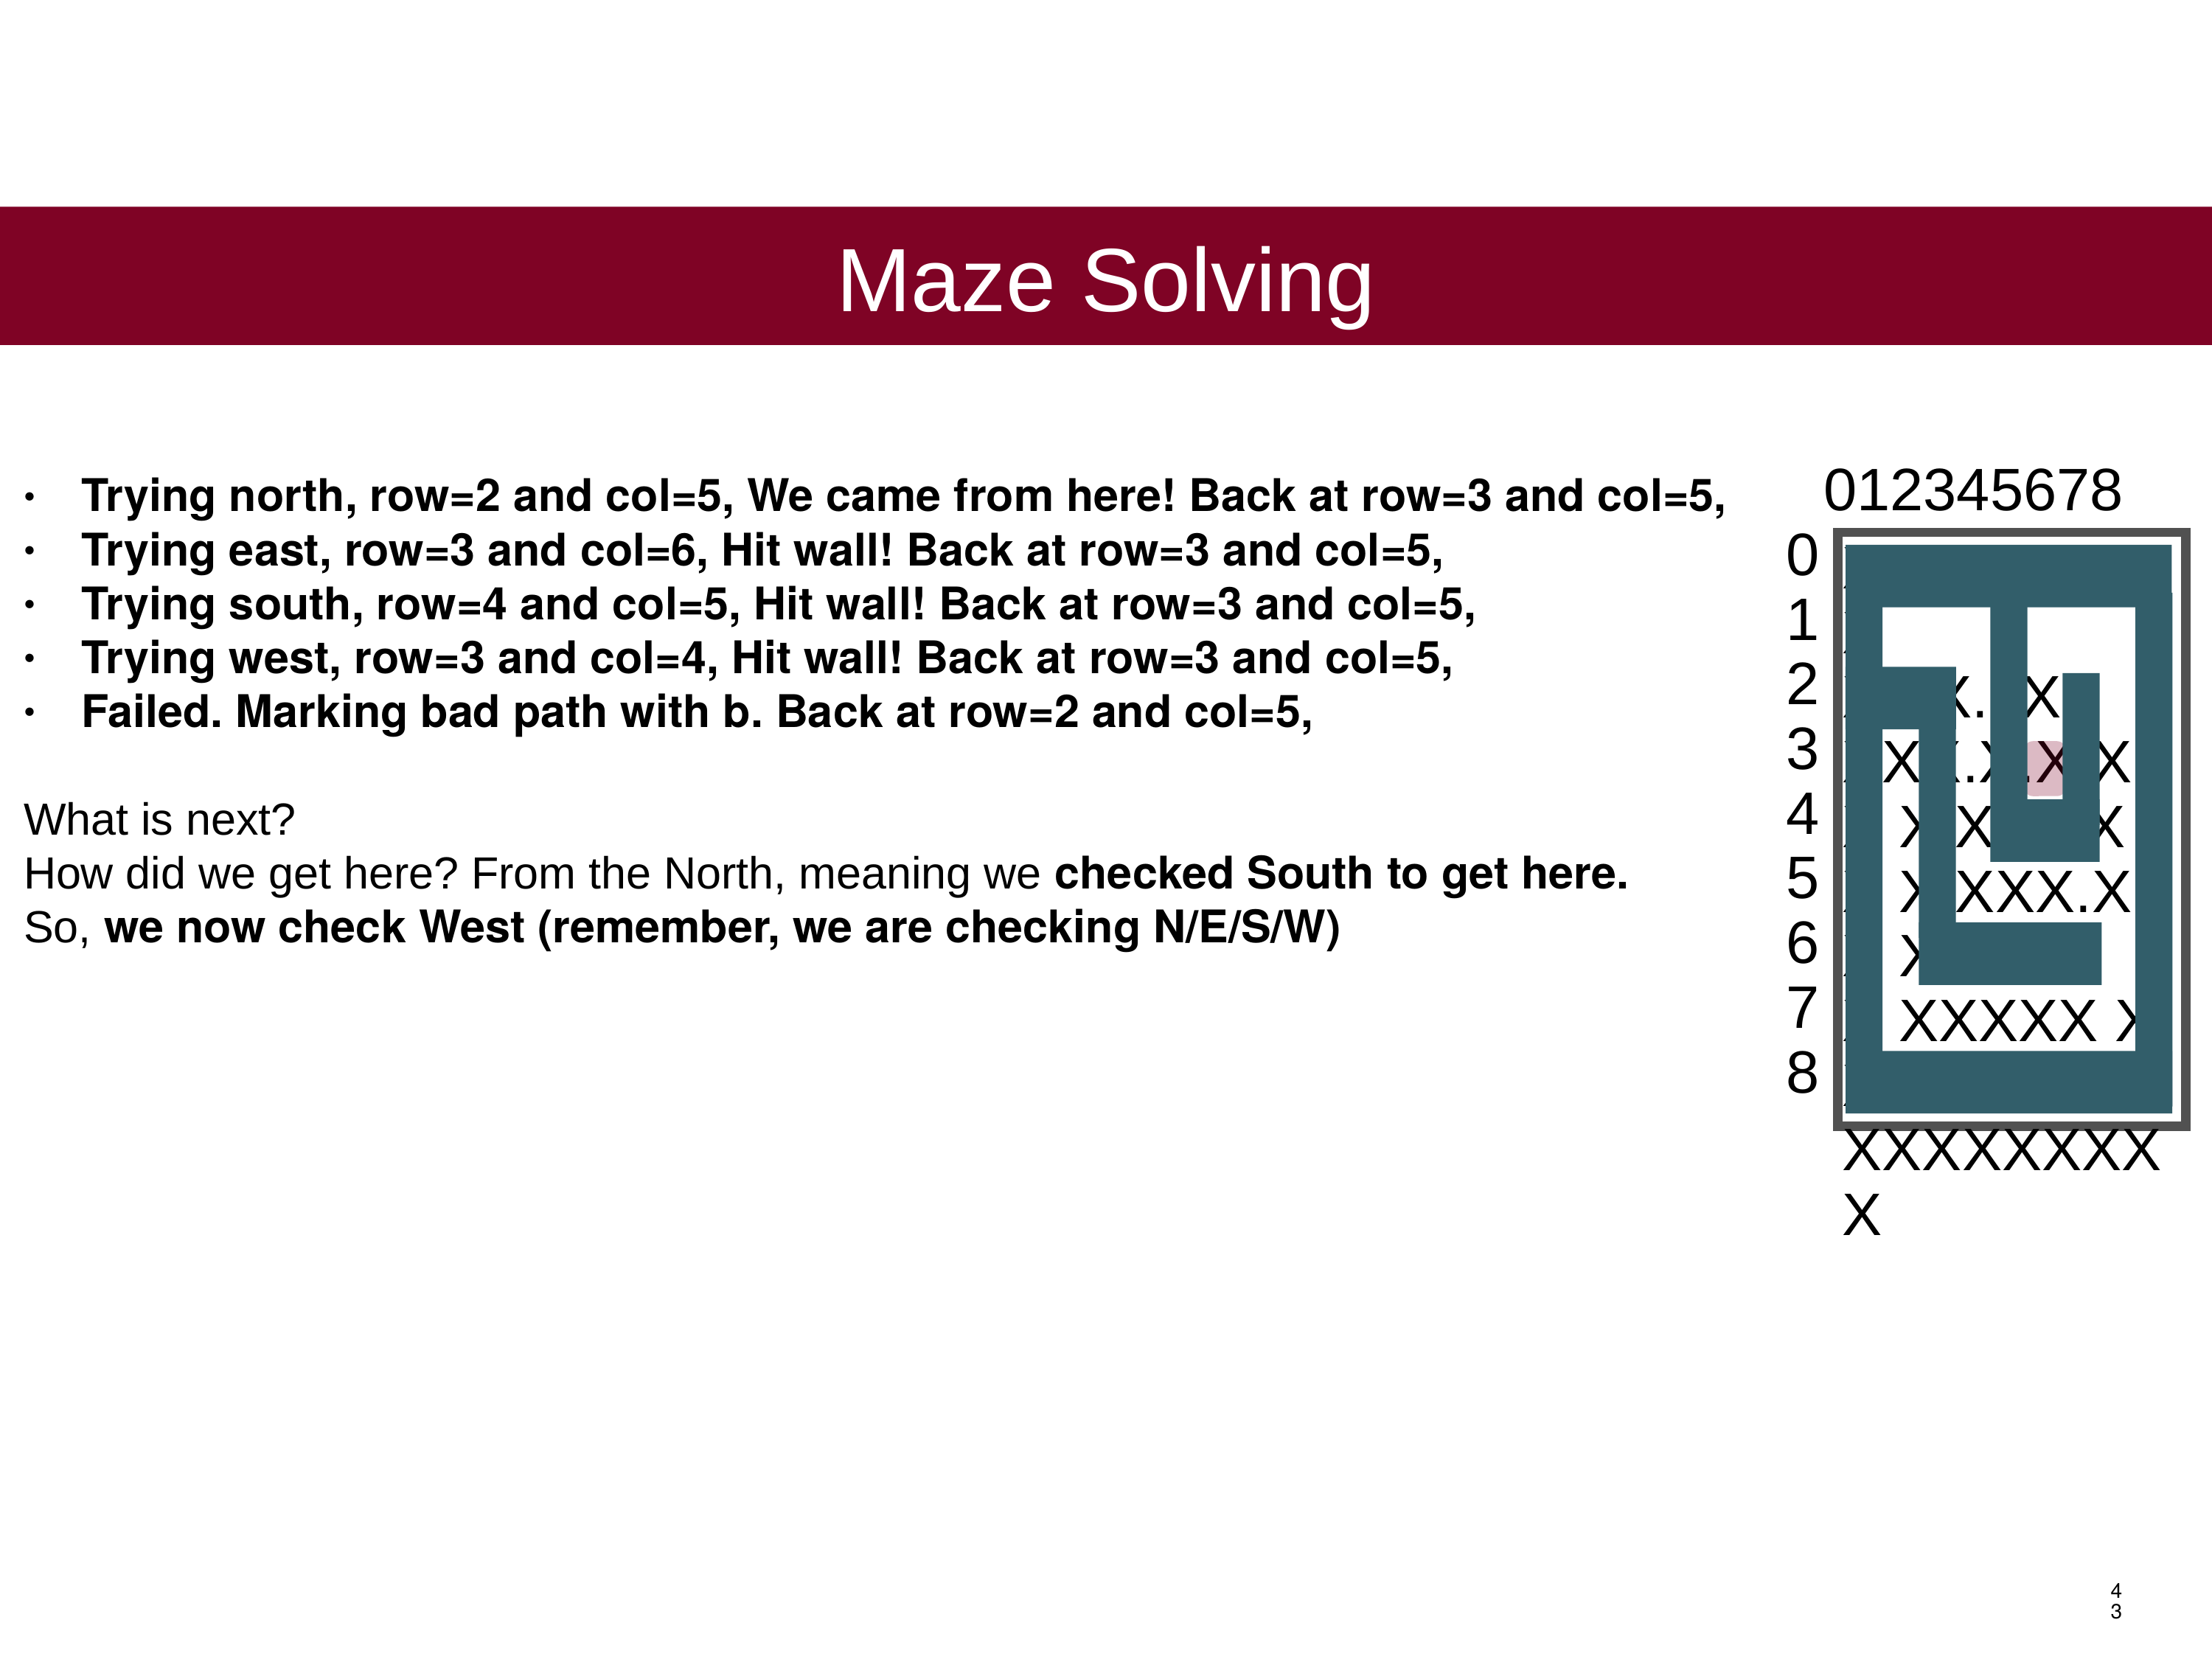

Maze Solving
 012345678
0
1
2
3
4
5
6
7
8

XXXXXXXXX
X...X...X
XXX.X.X.X
X X.XbX.X
X X.XXX.X
X X.....X
X XXXXX X
X      FX
XXXXXXXXX
Trying north, row=2 and col=5, We came from here! Back at row=3 and col=5,
Trying east, row=3 and col=6, Hit wall! Back at row=3 and col=5,
Trying south, row=4 and col=5, Hit wall! Back at row=3 and col=5,
Trying west, row=3 and col=4, Hit wall! Back at row=3 and col=5,
Failed. Marking bad path with b. Back at row=2 and col=5,

What is next?
How did we get here? From the North, meaning we checked South to get here.
So, we now check West (remember, we are checking N/E/S/W)

43